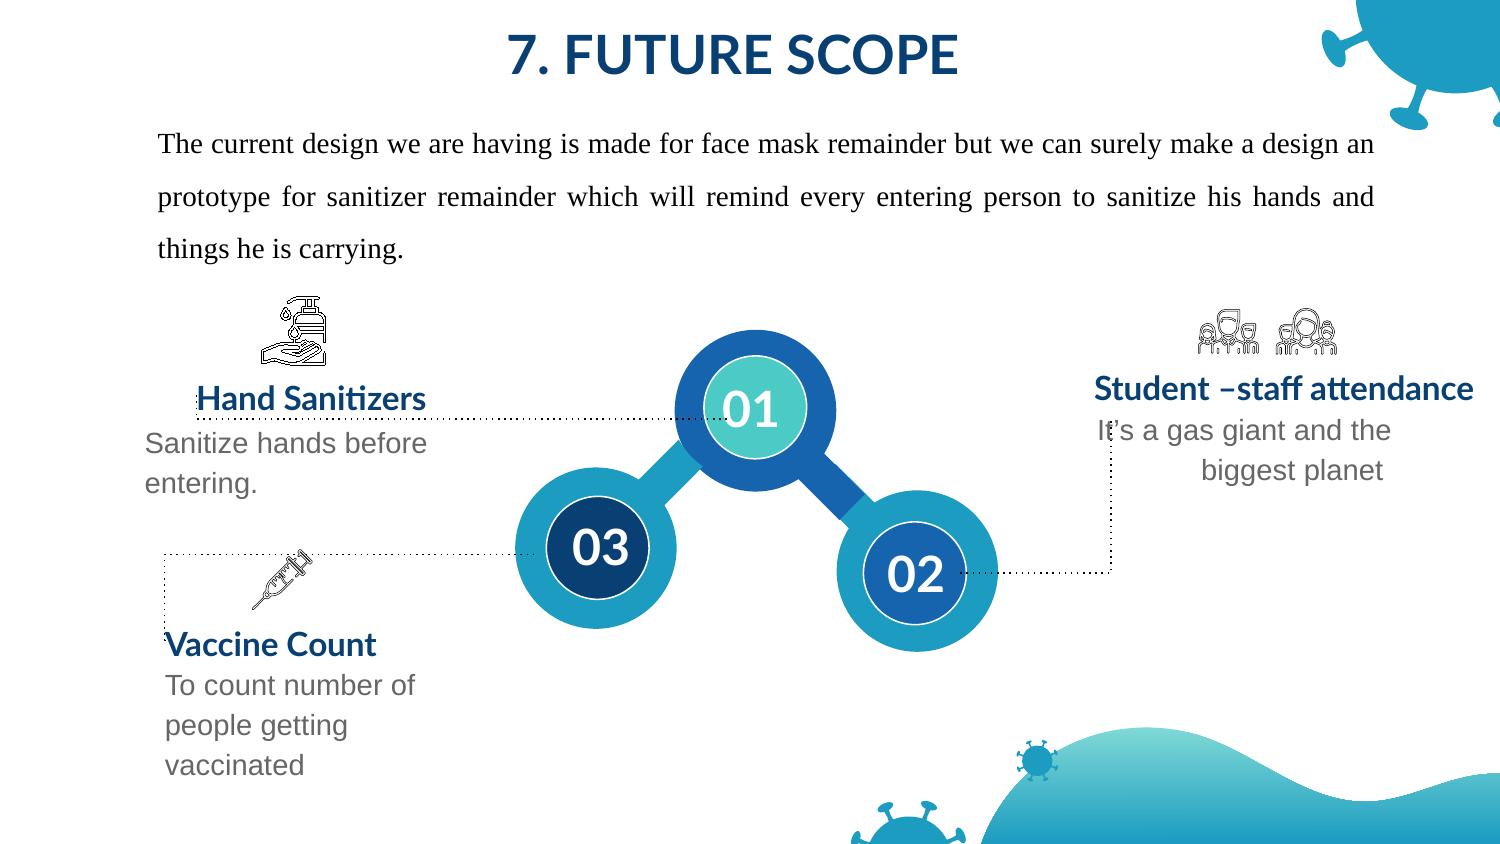

# 7. FUTURE SCOPE
The current design we are having is made for face mask remainder but we can surely make a design an prototype for sanitizer remainder which will remind every entering person to sanitize his hands and things he is carrying.

01
Student –staff attendance
Hand Sanitizers
It’s a gas giant and the biggest planet
Sanitize hands before entering.

03
02

Vaccine Count
To count number of people getting vaccinated